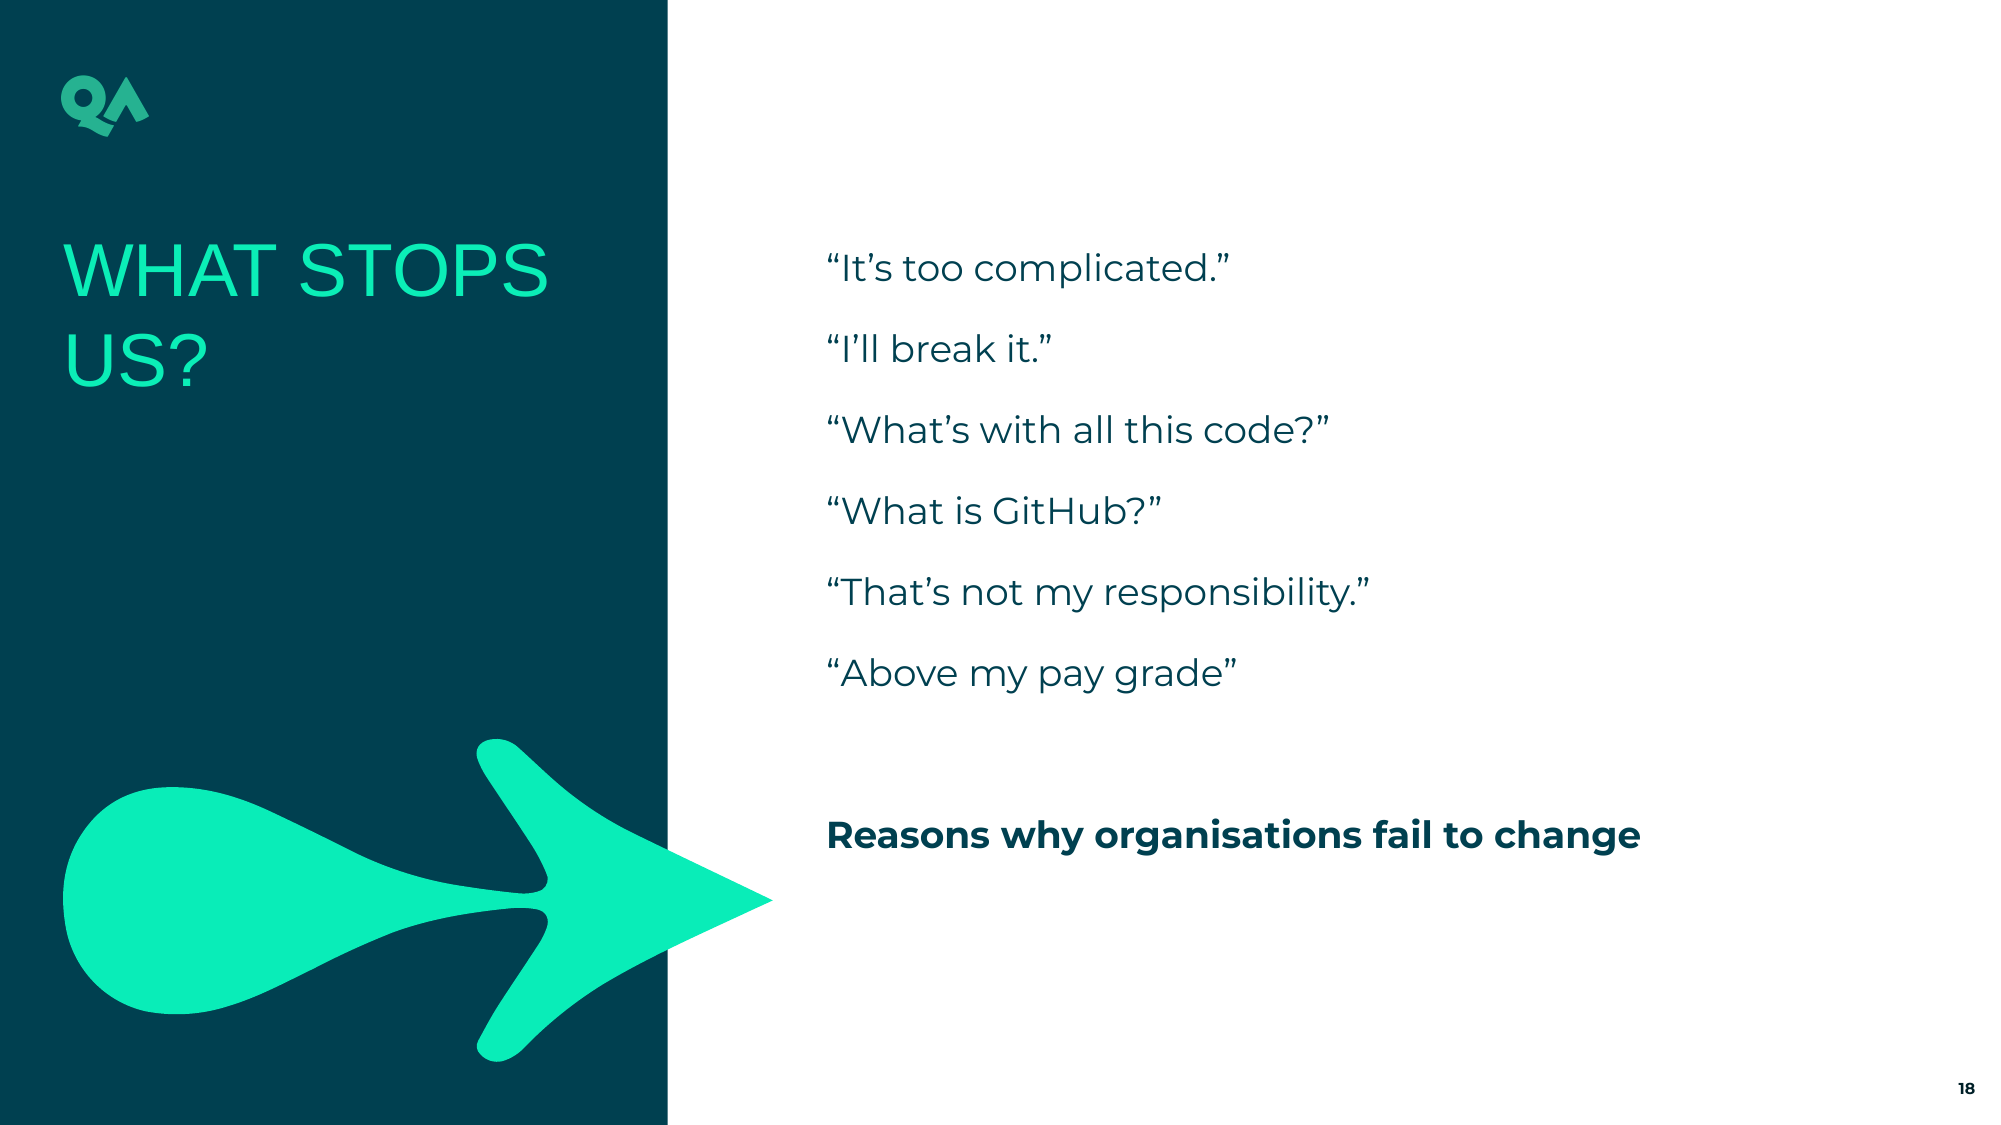

What stops us?
“It’s too complicated.”
“I’ll break it.”
“What’s with all this code?”
“What is GitHub?”
“That’s not my responsibility.”
“Above my pay grade”

Reasons why organisations fail to change

18